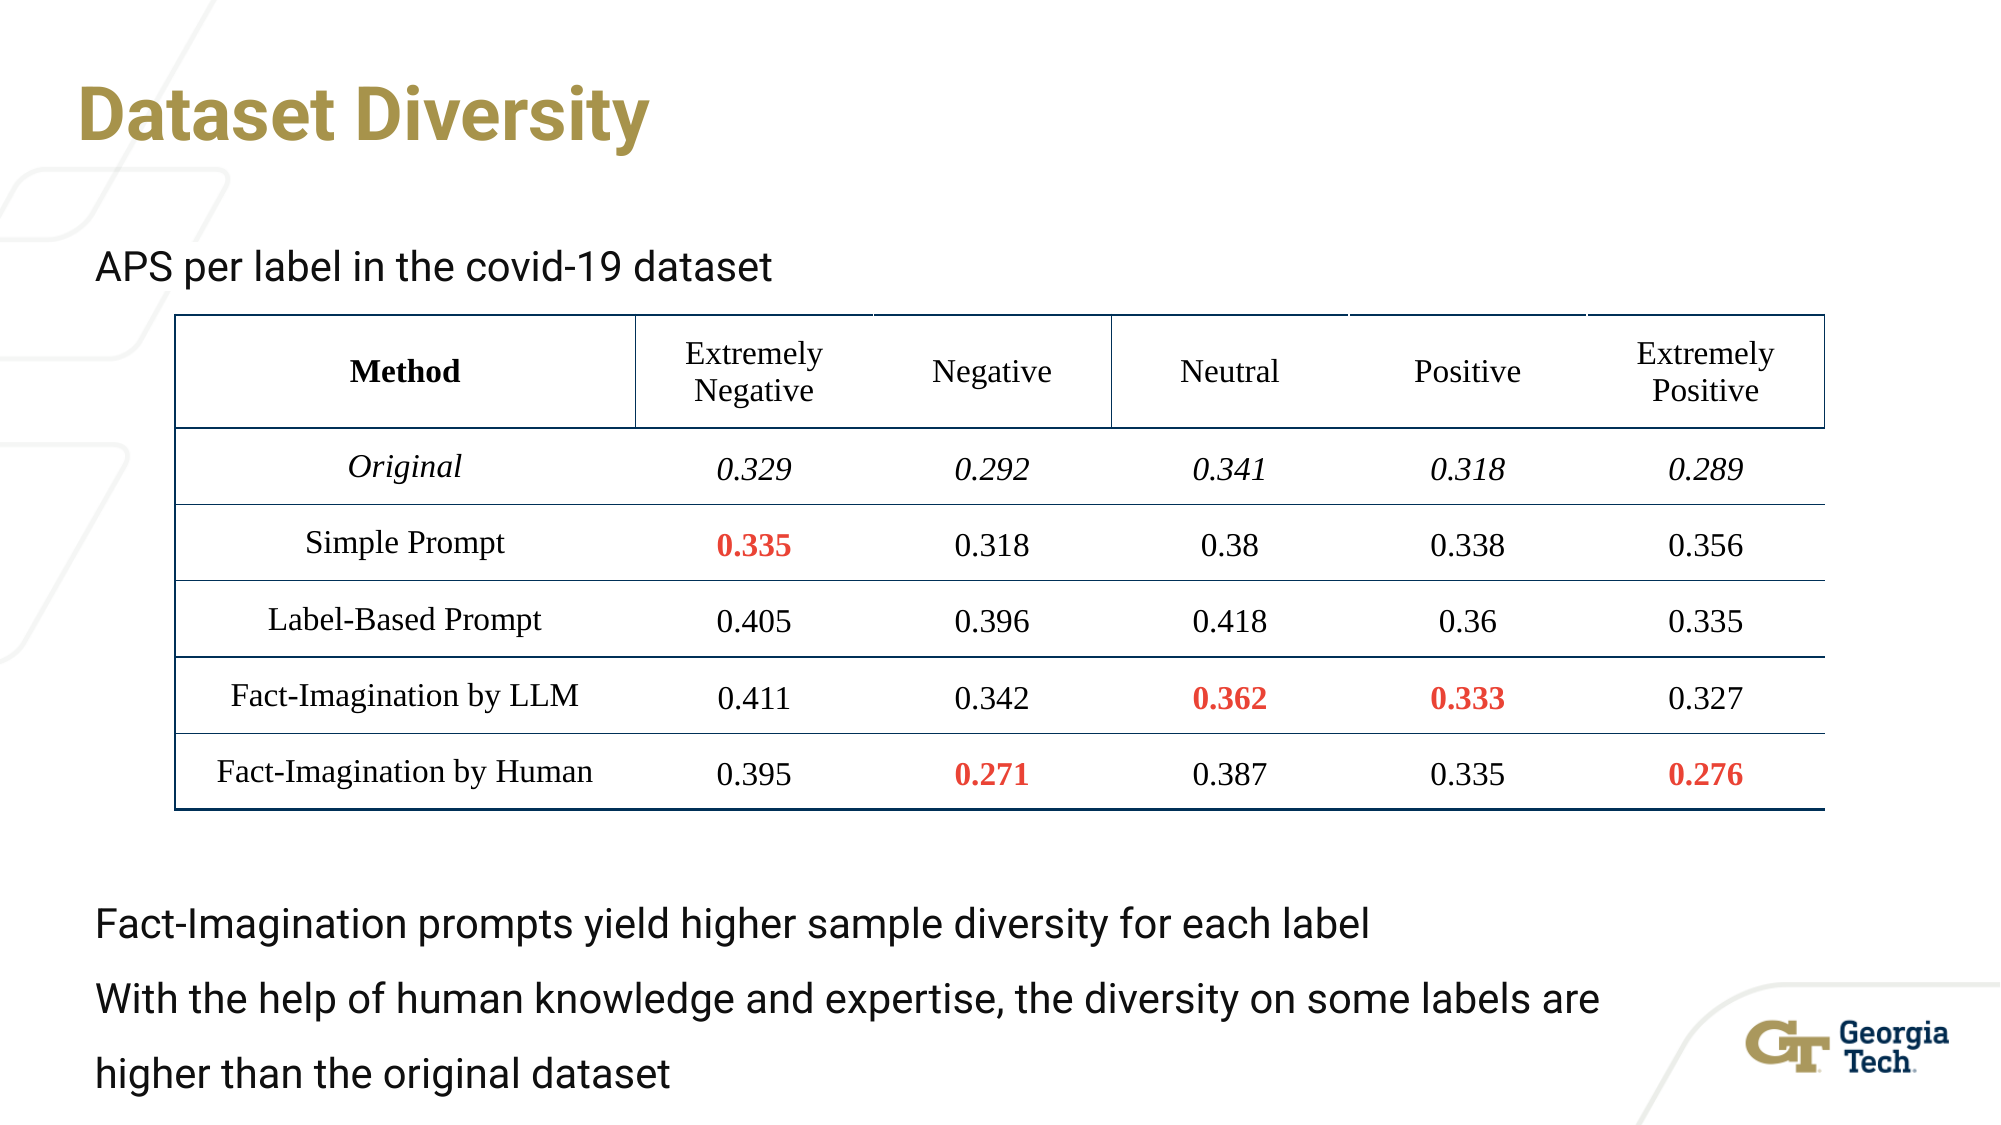

# Dataset Diversity
APS per label in the covid-19 dataset
| Method | Extremely Negative | Negative | Neutral | Positive | Extremely Positive |
| --- | --- | --- | --- | --- | --- |
| Original | 0.329 | 0.292 | 0.341 | 0.318 | 0.289 |
| Simple Prompt | 0.335 | 0.318 | 0.38 | 0.338 | 0.356 |
| Label-Based Prompt | 0.405 | 0.396 | 0.418 | 0.36 | 0.335 |
| Fact-Imagination by LLM | 0.411 | 0.342 | 0.362 | 0.333 | 0.327 |
| Fact-Imagination by Human | 0.395 | 0.271 | 0.387 | 0.335 | 0.276 |
Fact-Imagination prompts yield higher sample diversity for each label
With the help of human knowledge and expertise, the diversity on some labels are higher than the original dataset